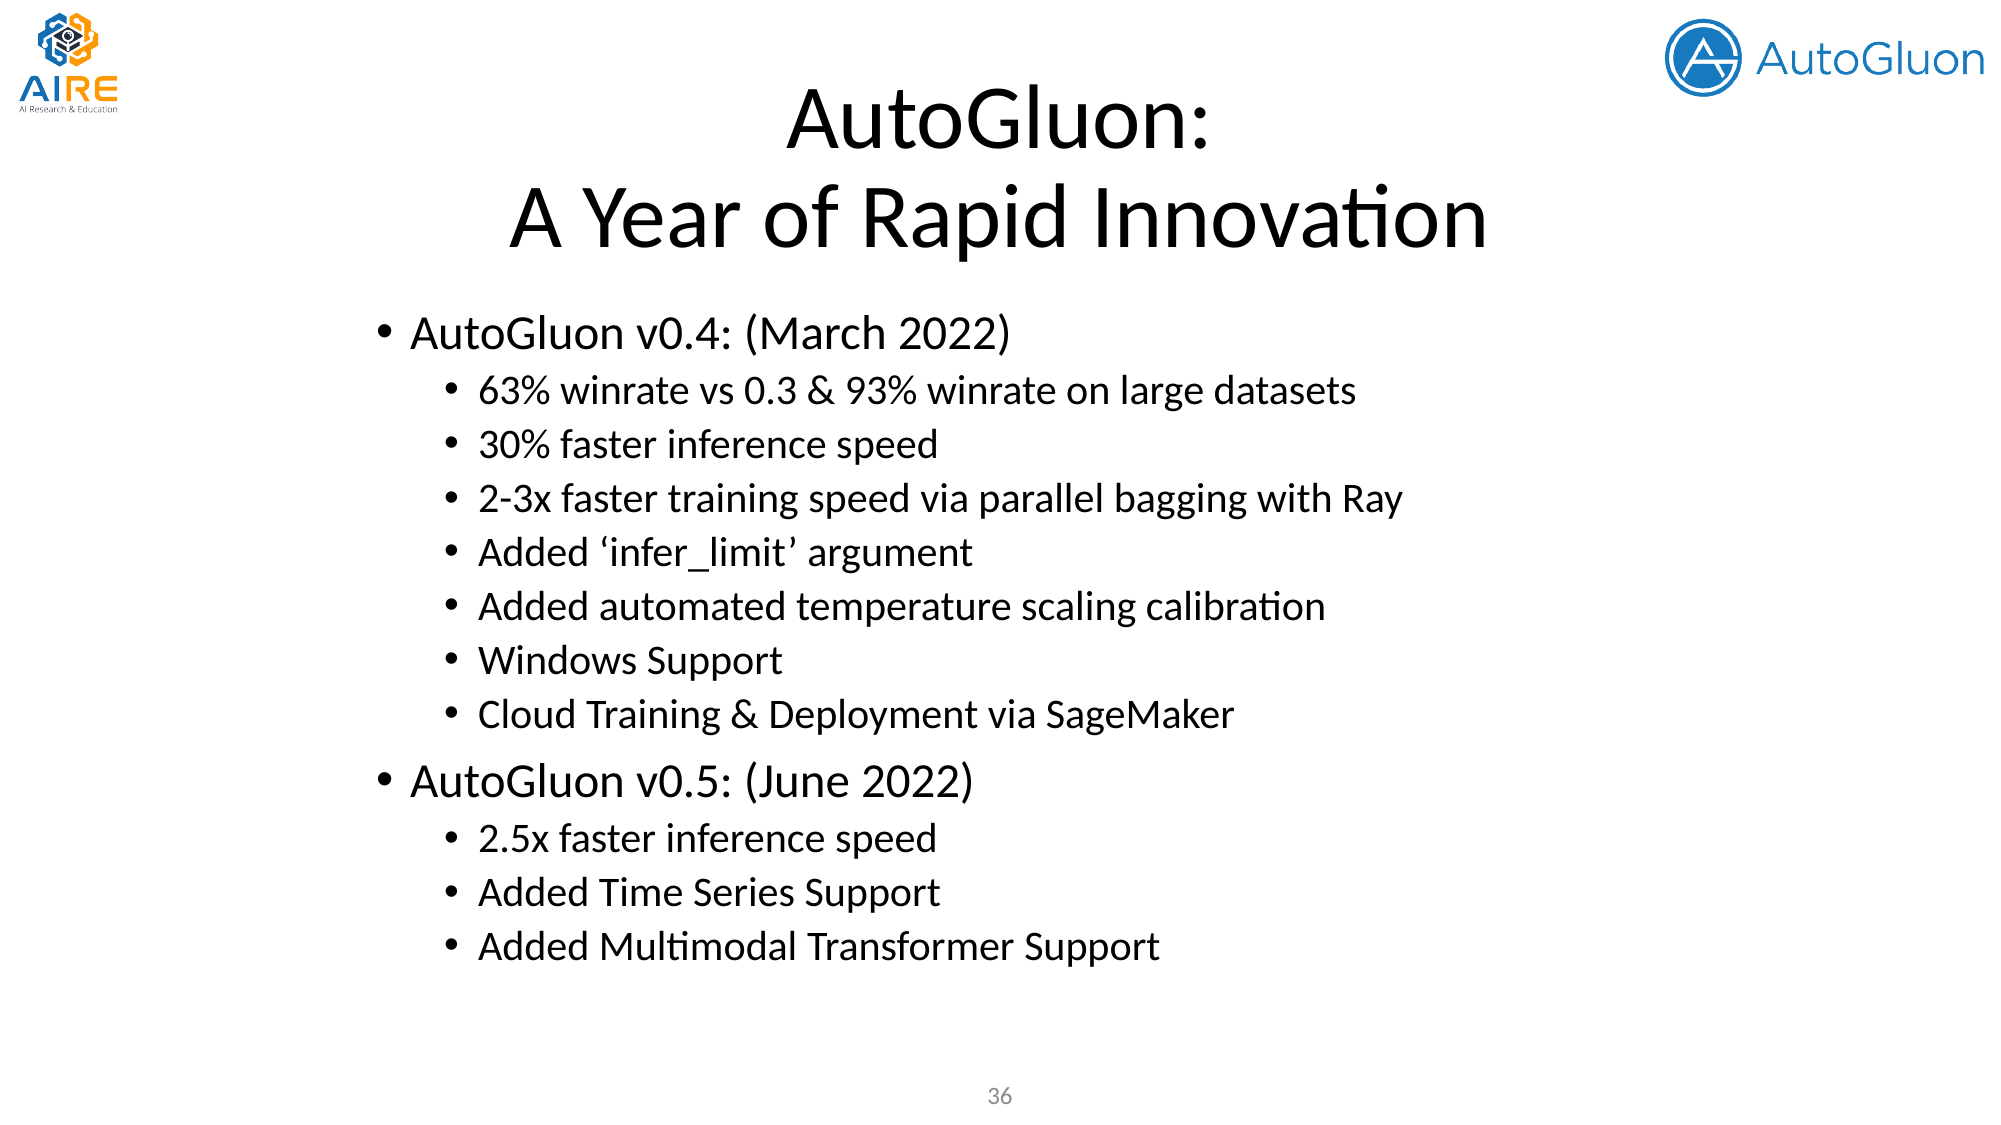

# AutoGluon: A Year of Rapid Innovation
AutoGluon v0.4: (March 2022)
63% winrate vs 0.3 & 93% winrate on large datasets
30% faster inference speed
2-3x faster training speed via parallel bagging with Ray
Added ‘infer_limit’ argument
Added automated temperature scaling calibration
Windows Support
Cloud Training & Deployment via SageMaker
AutoGluon v0.5: (June 2022)
2.5x faster inference speed
Added Time Series Support
Added Multimodal Transformer Support
36